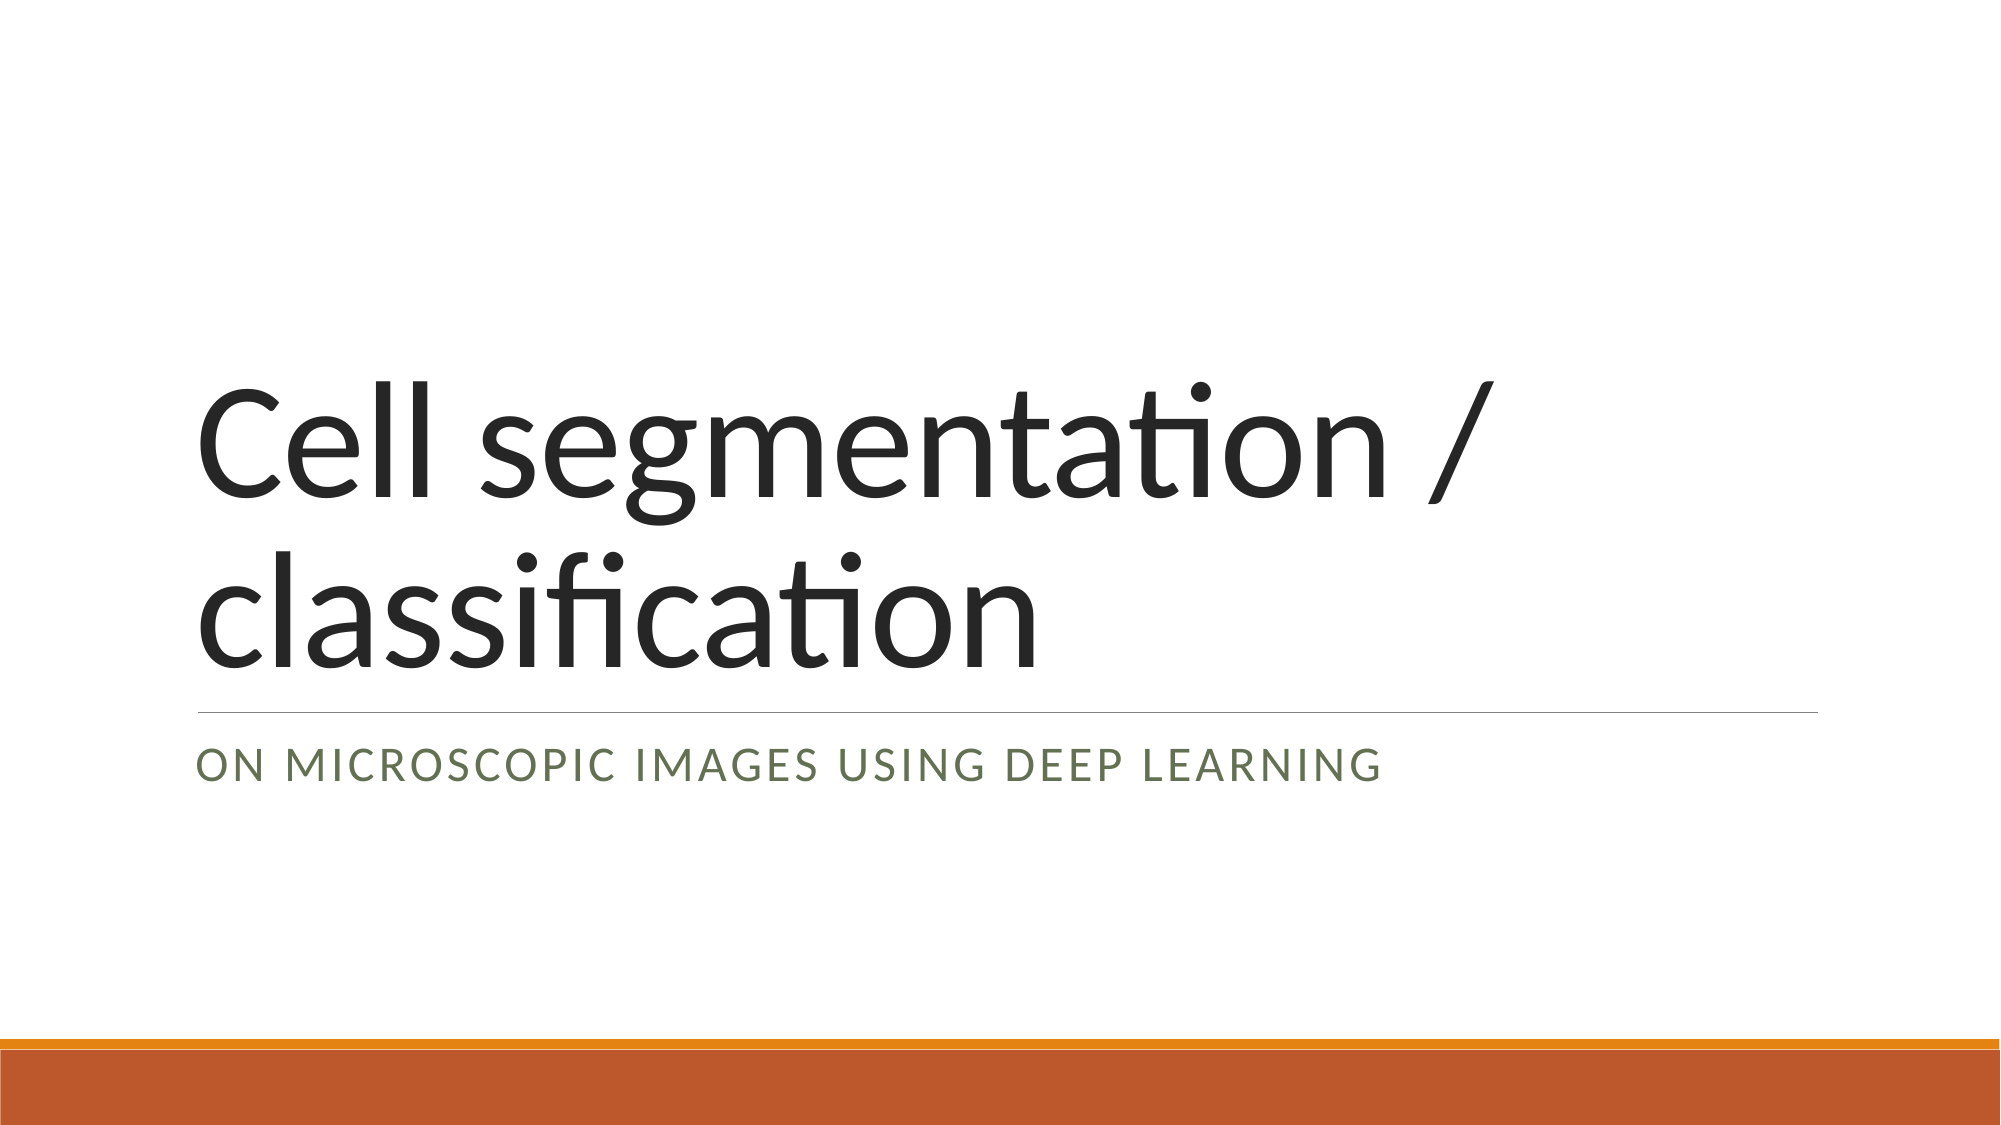

# Cell segmentation / classification
On microscopic images using deep learning